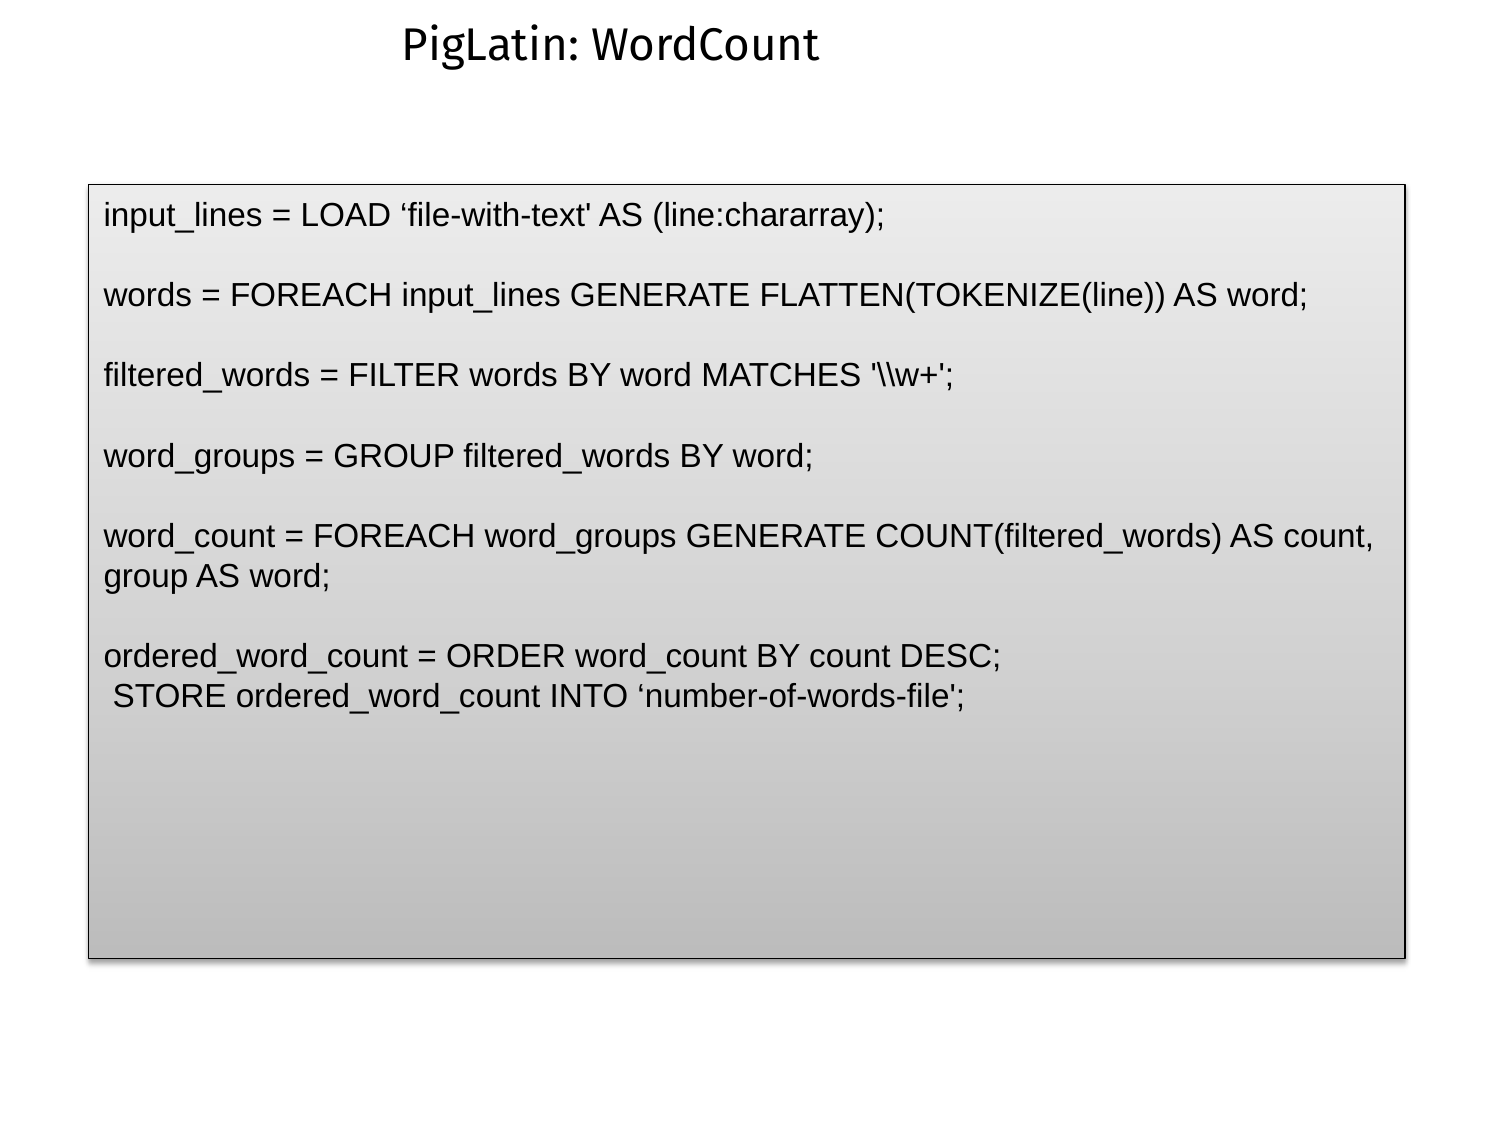

# PigLatin: WordCount

input_lines = LOAD ‘file-with-text' AS (line:chararray);

words = FOREACH input_lines GENERATE FLATTEN(TOKENIZE(line)) AS word;

filtered_words = FILTER words BY word MATCHES '\\w+';

word_groups = GROUP filtered_words BY word;

word_count = FOREACH word_groups GENERATE COUNT(filtered_words) AS count,
group AS word;

ordered_word_count = ORDER word_count BY count DESC;  STORE ordered_word_count INTO ‘number-of-words-file';